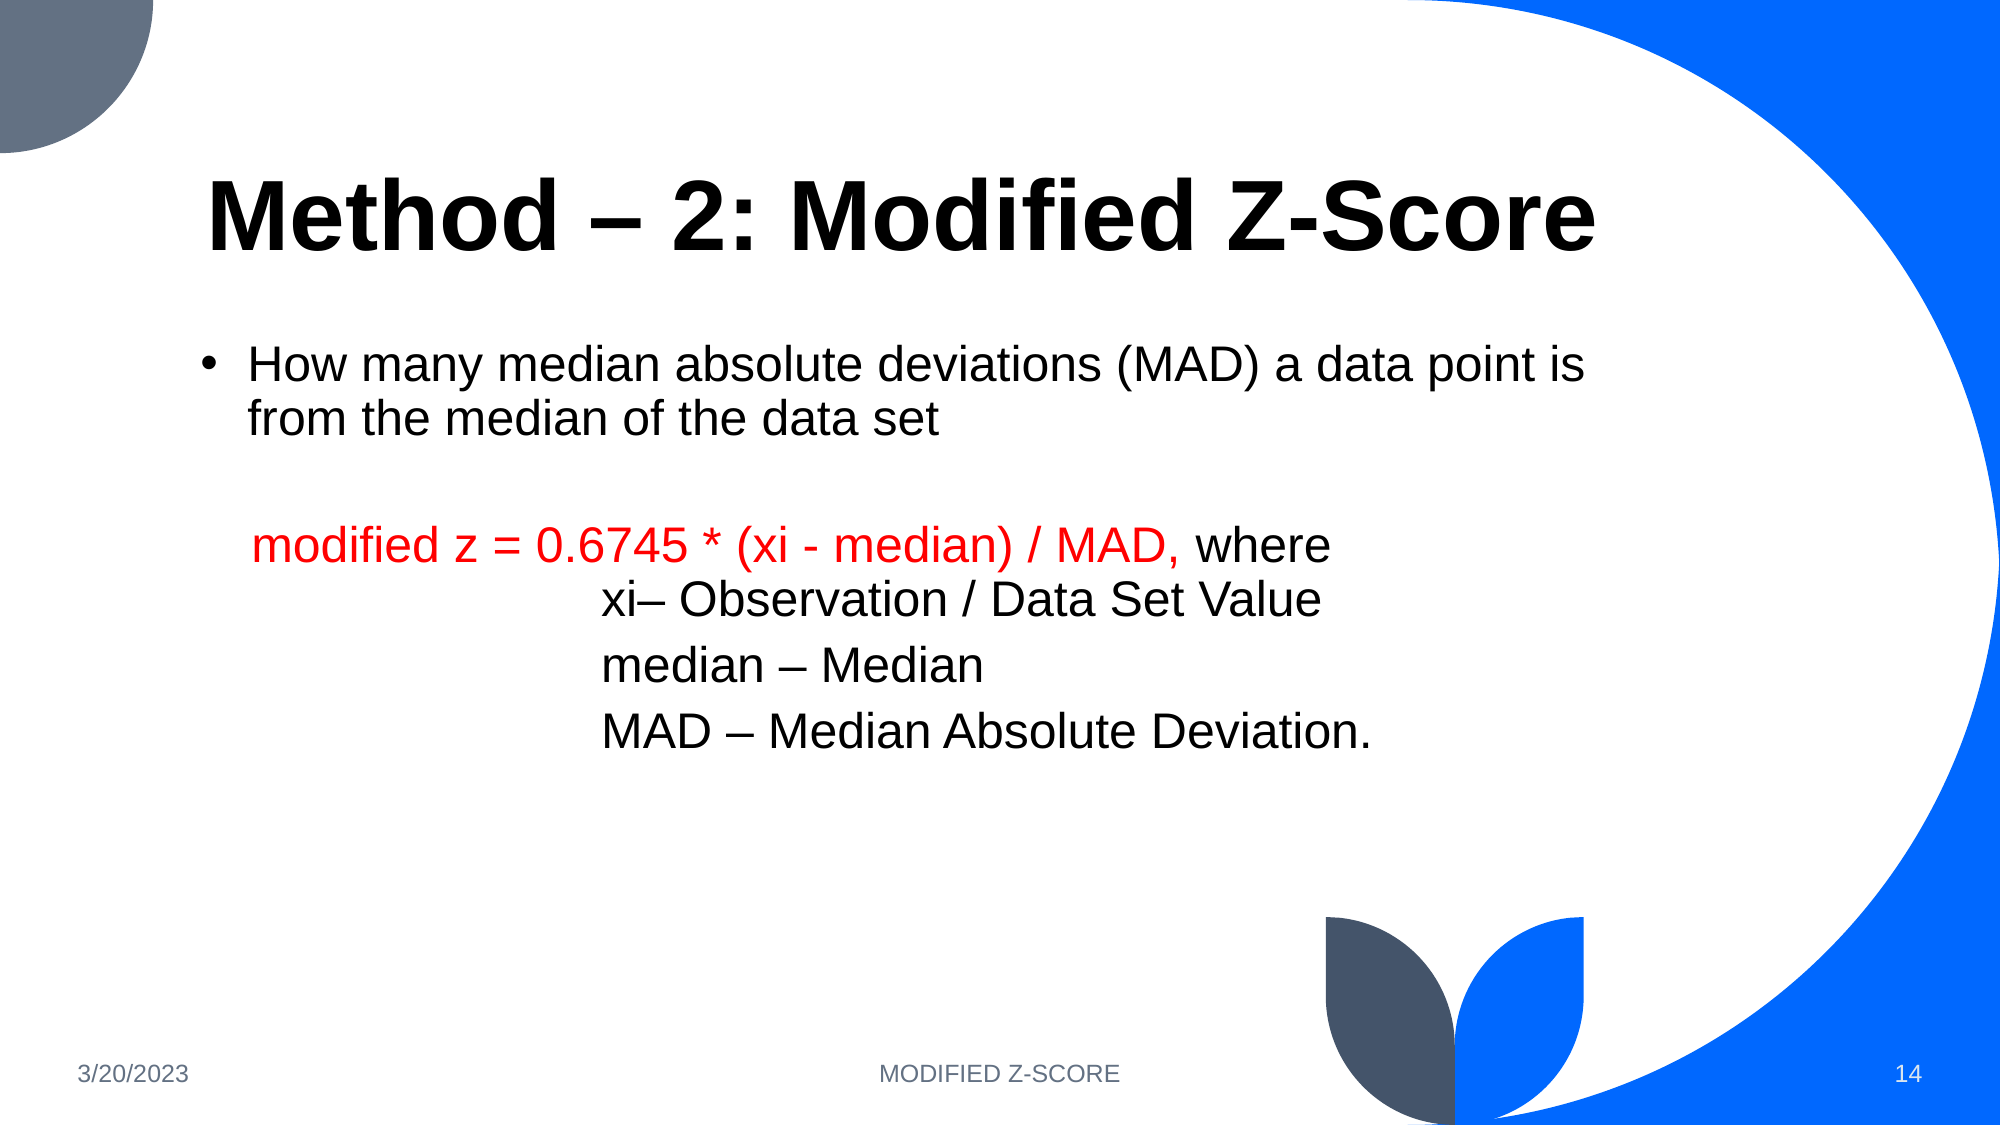

# Method – 2: Modified Z-Score
How many median absolute deviations (MAD) a data point is from the median of the data set
           modified z = 0.6745 * (xi - median) / MAD, where
                                    xi– Observation / Data Set Value
                                    median – Median
                                    MAD – Median Absolute Deviation.

3/20/2023
MODIFIED Z-SCORE
14